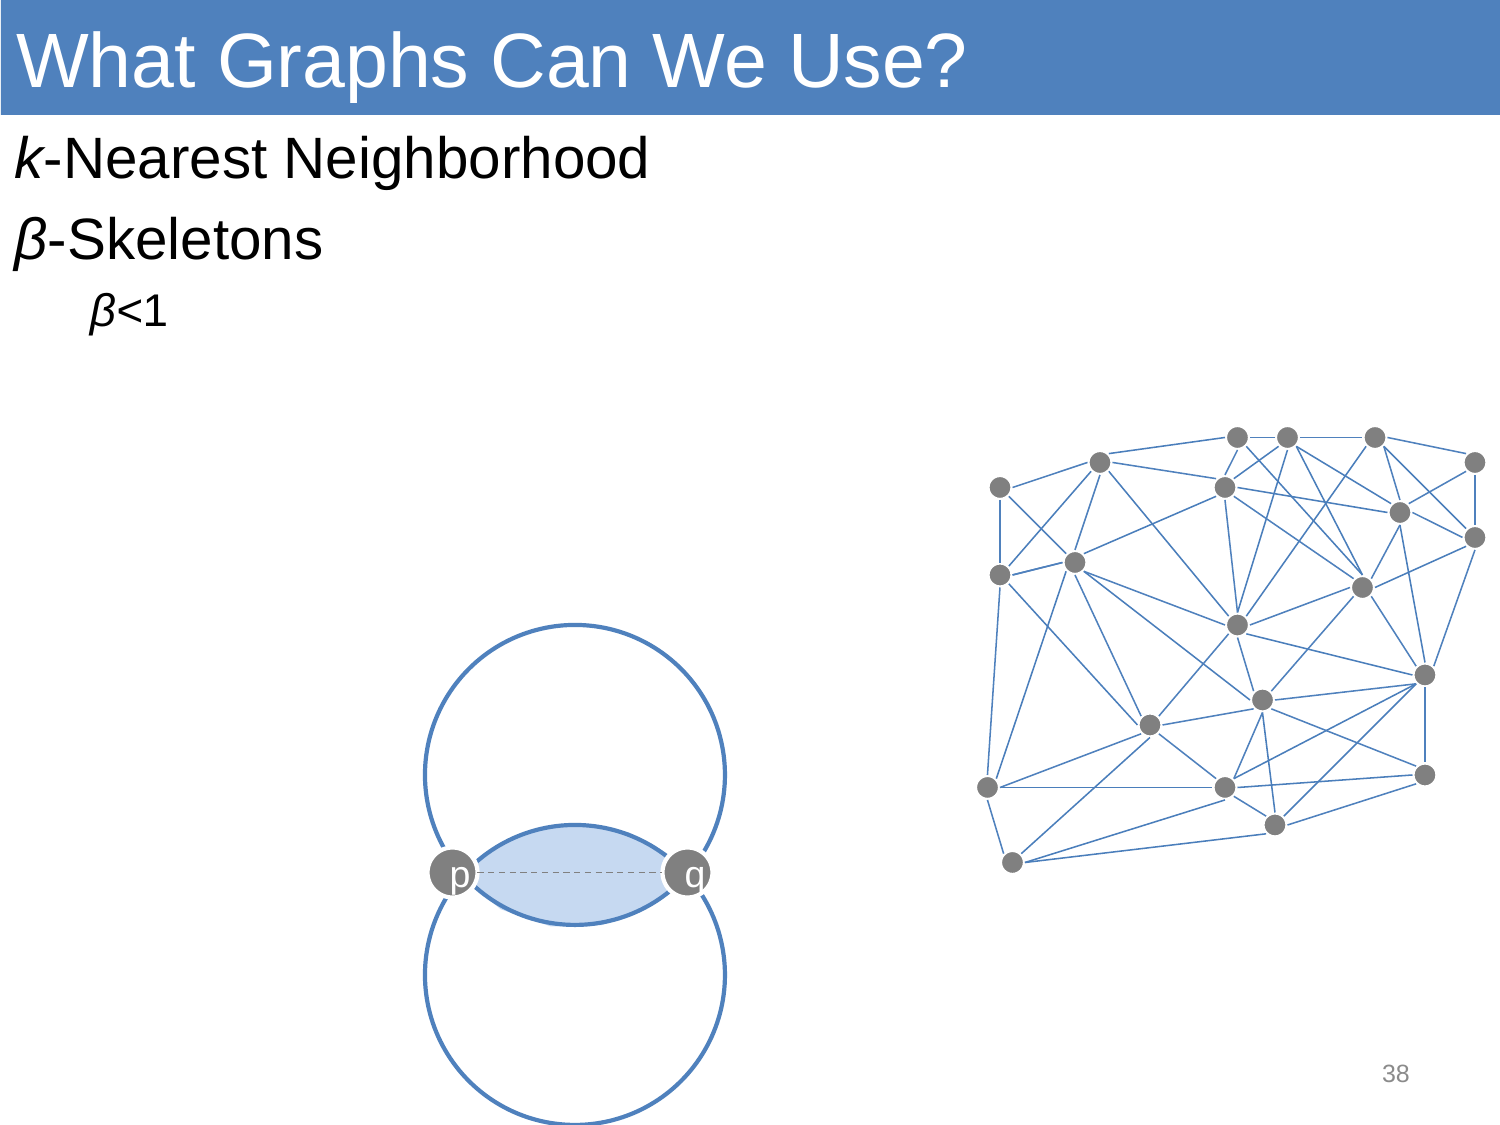

What Graphs Can We Use?
k-Nearest Neighborhood
β-Skeletons
β<1

p
q
38